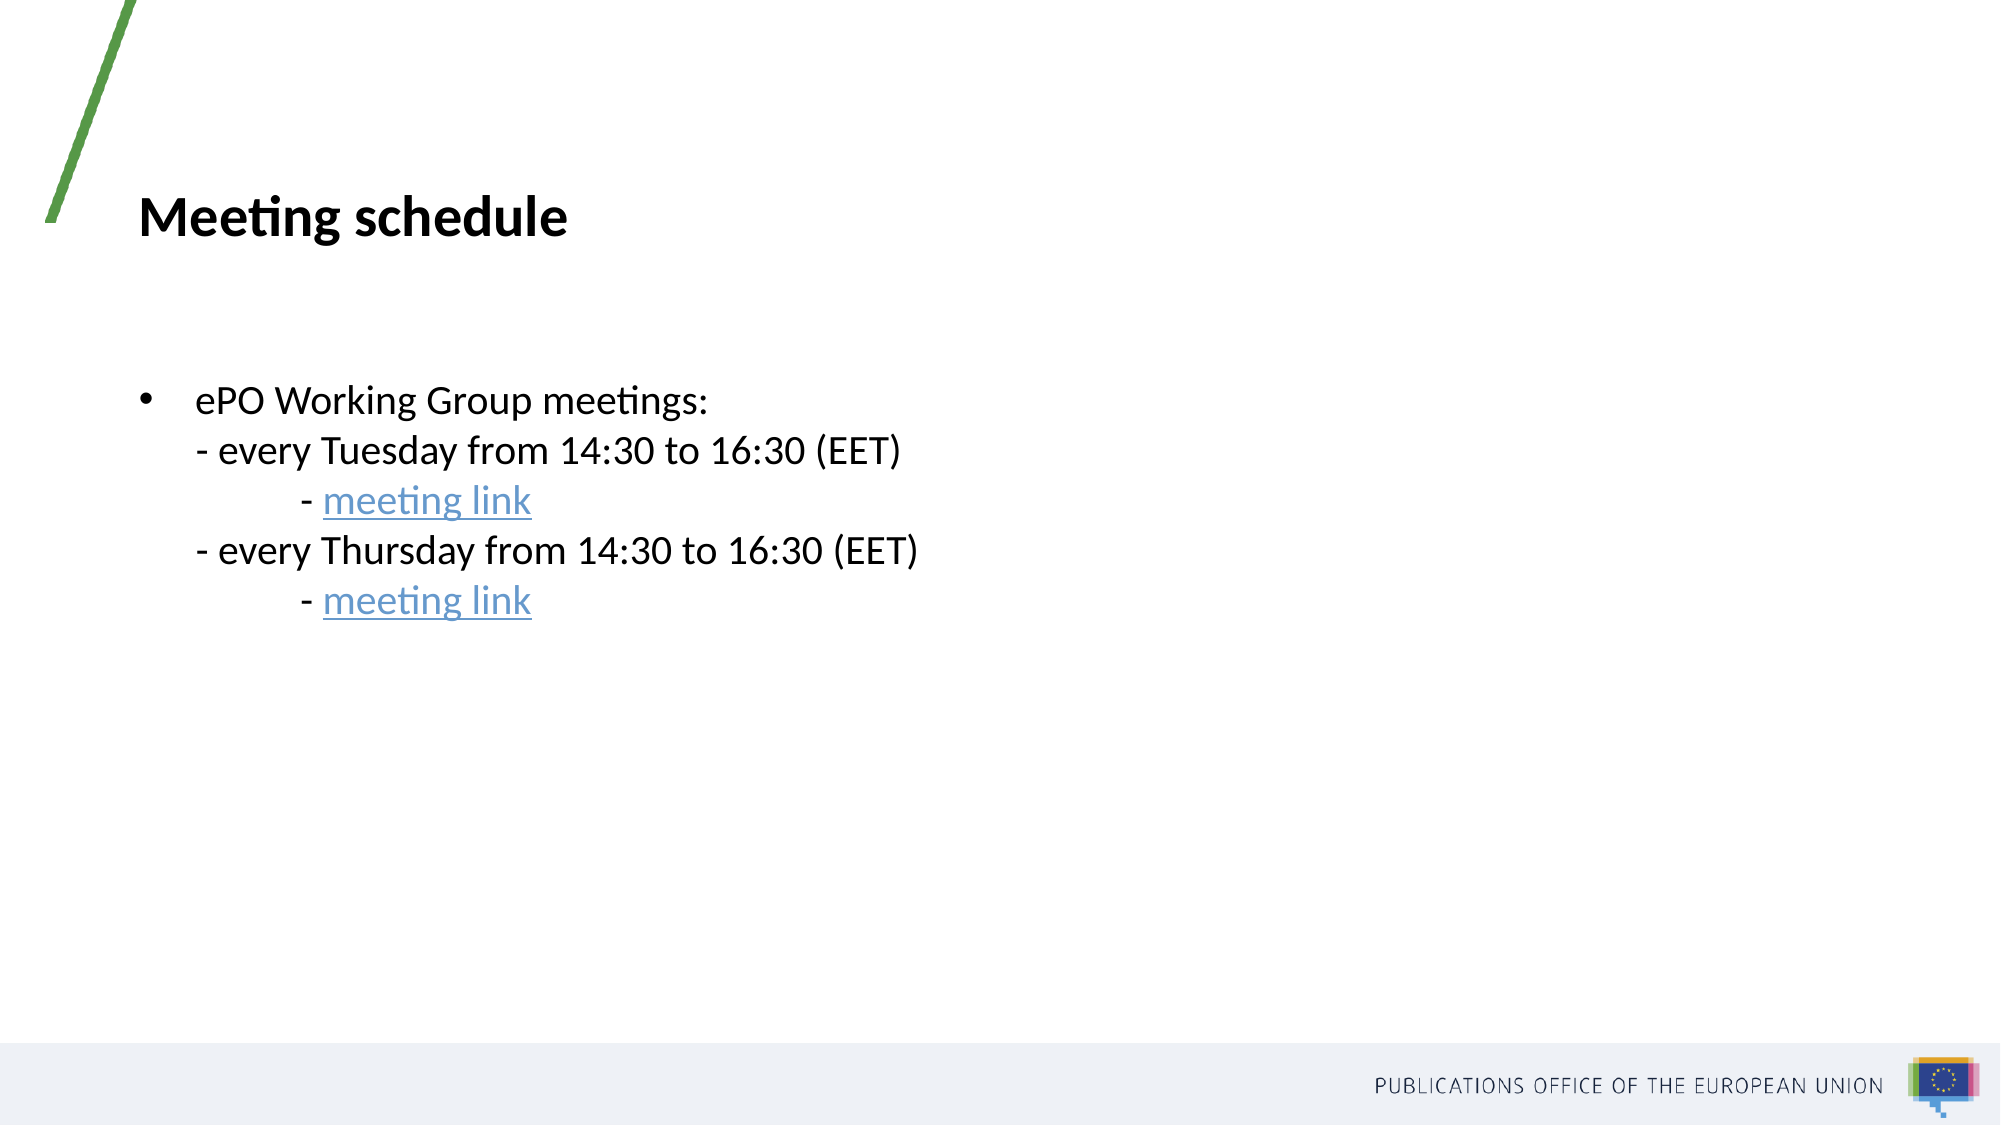

Meeting schedule
ePO Working Group meetings:
      - every Tuesday from 14:30 to 16:30 (EET)
                 - meeting link
      - every Thursday from 14:30 to 16:30 (EET)
                 - meeting link